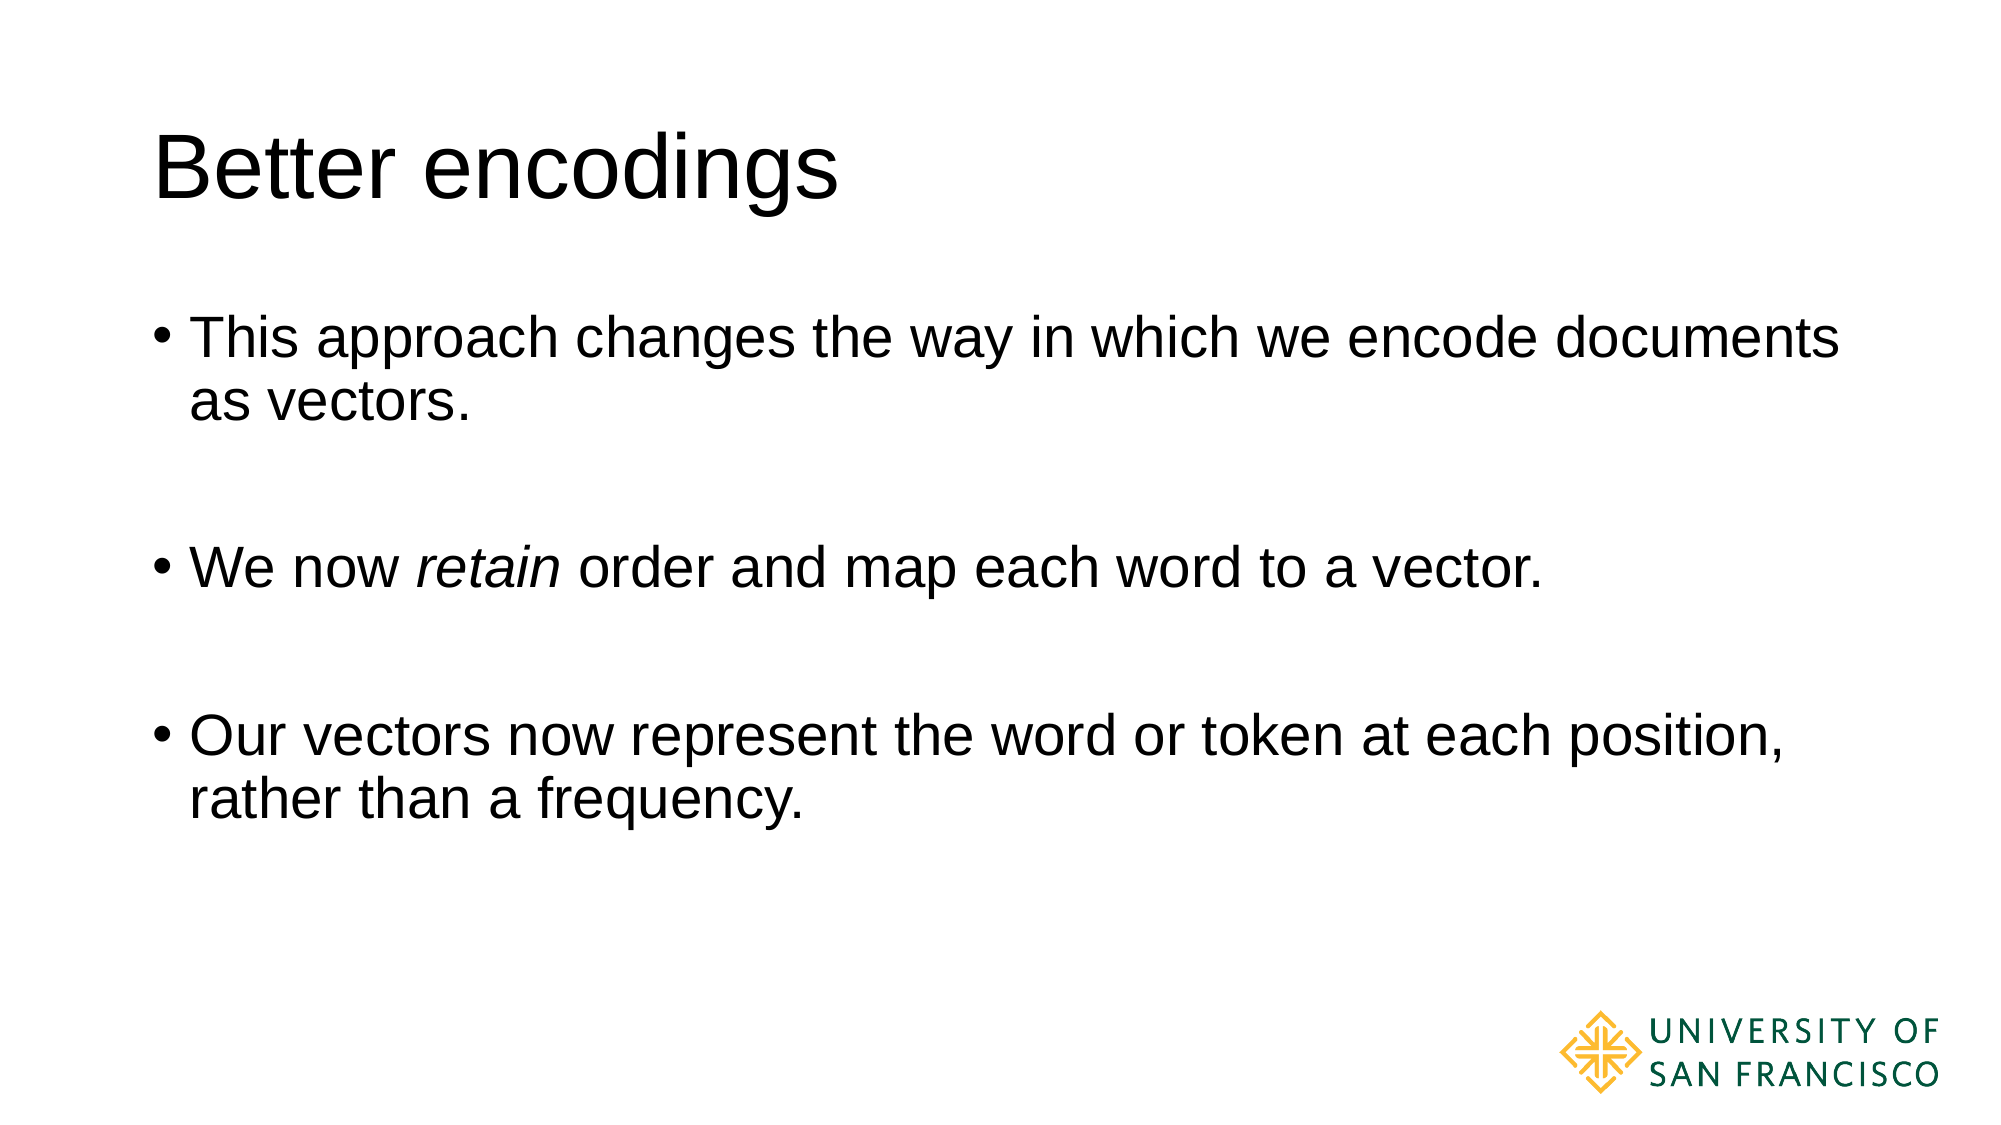

# Better encodings
This approach changes the way in which we encode documents as vectors.

We now retain order and map each word to a vector.

Our vectors now represent the word or token at each position, rather than a frequency.